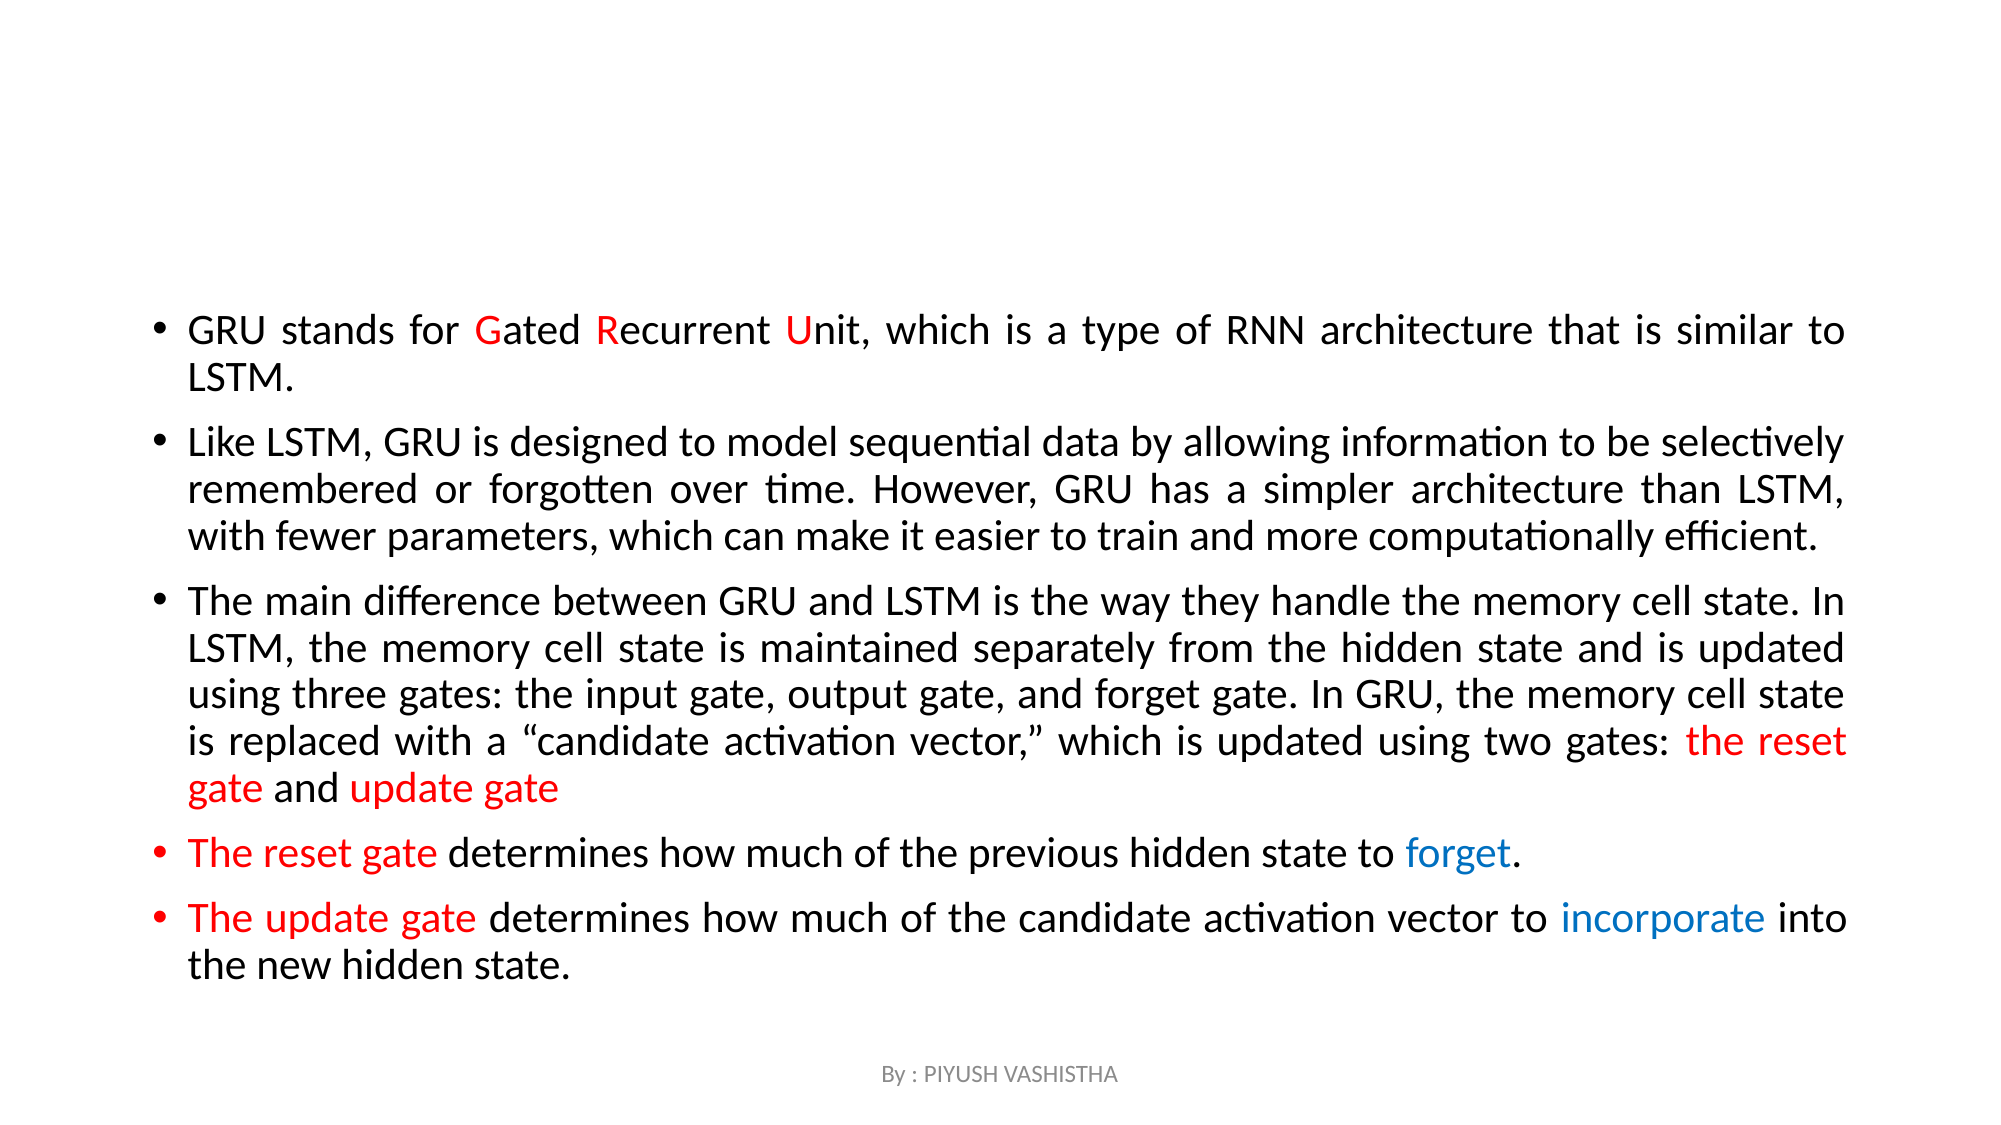

#
GRU stands for Gated Recurrent Unit, which is a type of RNN architecture that is similar to LSTM.
Like LSTM, GRU is designed to model sequential data by allowing information to be selectively remembered or forgotten over time. However, GRU has a simpler architecture than LSTM, with fewer parameters, which can make it easier to train and more computationally efficient.
The main difference between GRU and LSTM is the way they handle the memory cell state. In LSTM, the memory cell state is maintained separately from the hidden state and is updated using three gates: the input gate, output gate, and forget gate. In GRU, the memory cell state is replaced with a “candidate activation vector,” which is updated using two gates: the reset gate and update gate
The reset gate determines how much of the previous hidden state to forget.
The update gate determines how much of the candidate activation vector to incorporate into the new hidden state.
By : PIYUSH VASHISTHA